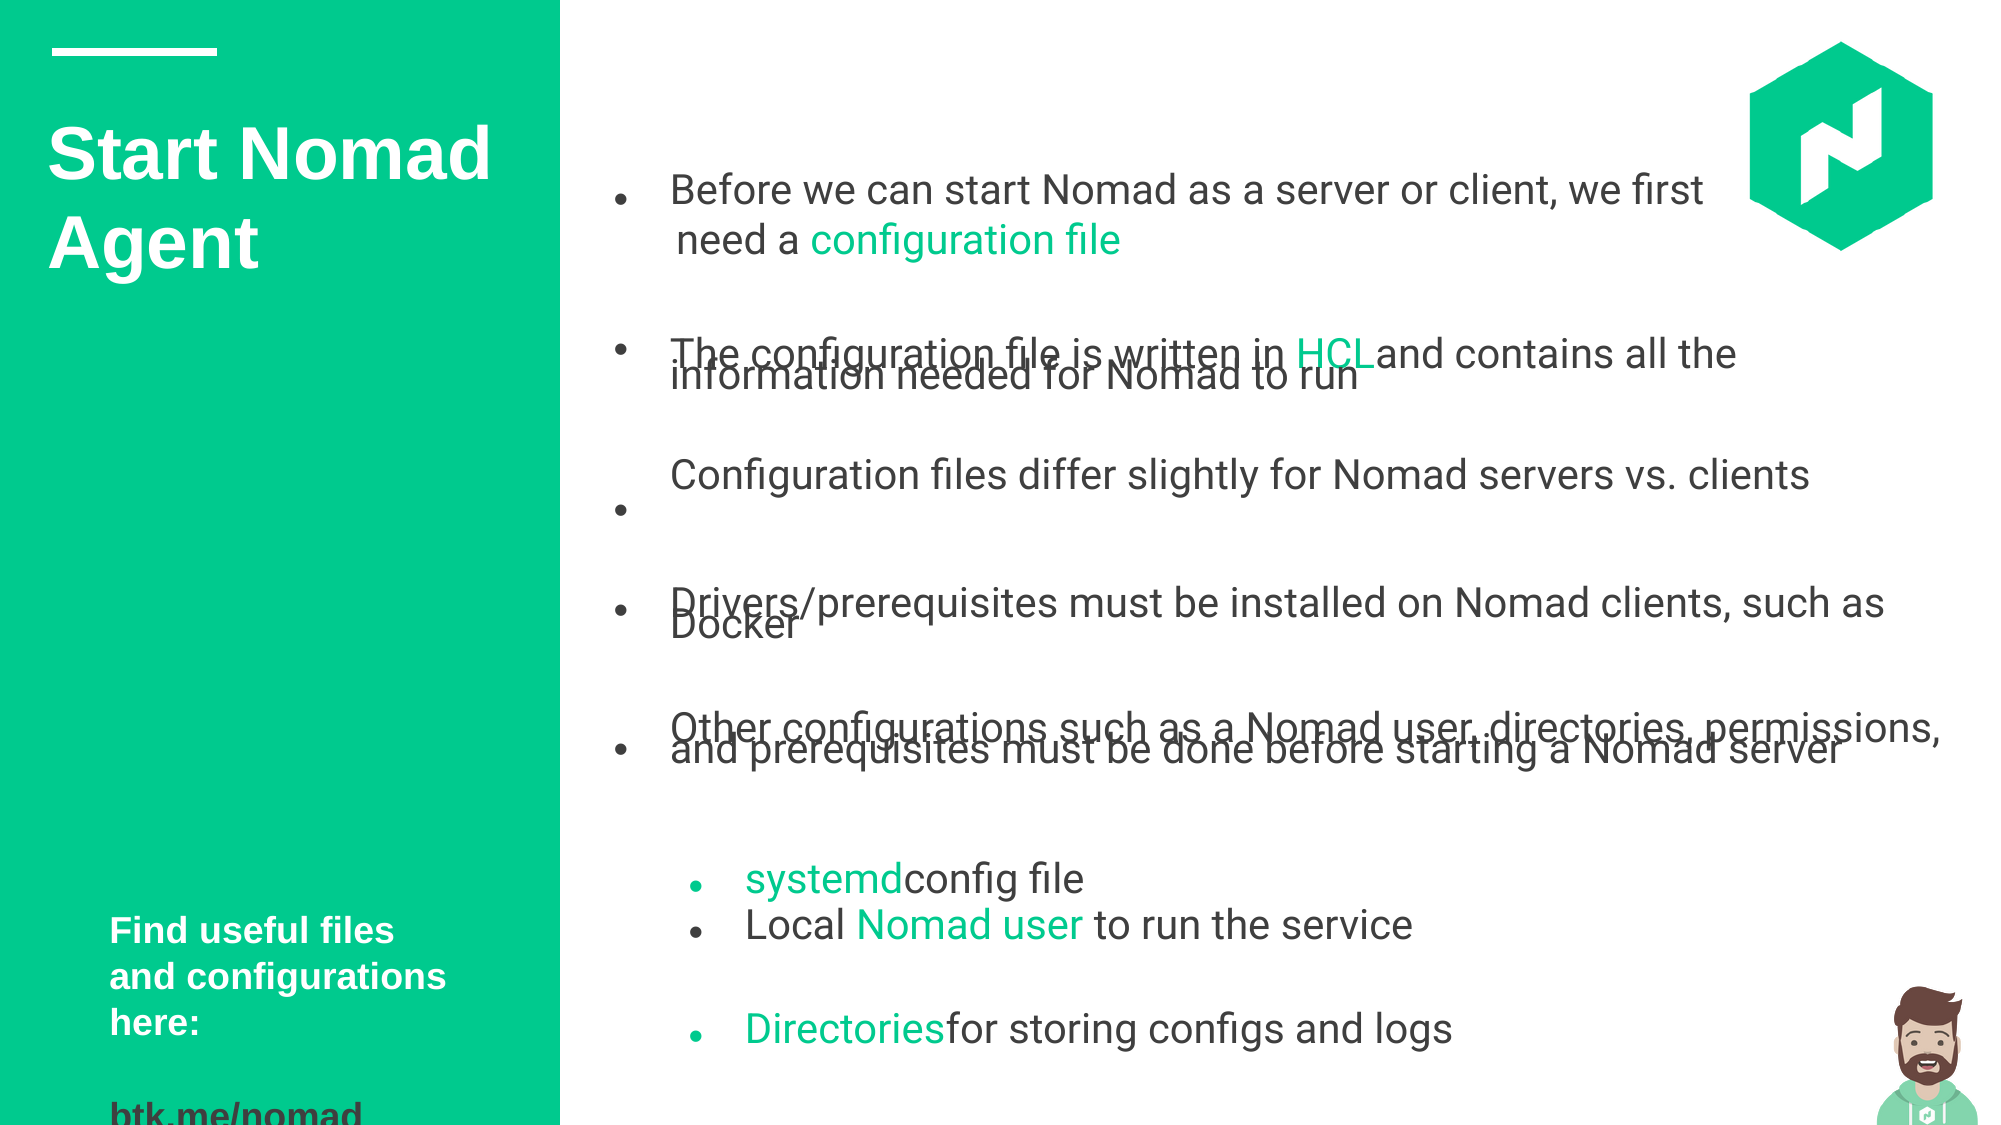

Start Nomad Agent
Before we can start Nomad as a server or client, we first
•
need a configuration file
The configuration file is written in HCLand contains all the
information needed for Nomad to run
Configuration files differ slightly for Nomad servers vs. clients
•
• •

Drivers/prerequisites must be installed on Nomad clients, such as
Docker
Other configurations such as a Nomad user, directories, permissions,
and prerequisites must be done before starting a Nomad server
•
systemdconfig file
Local Nomad user to run the service
Directoriesfor storing configs and logs
•
•
•
Find useful files and configurations here:
btk.me/nomad